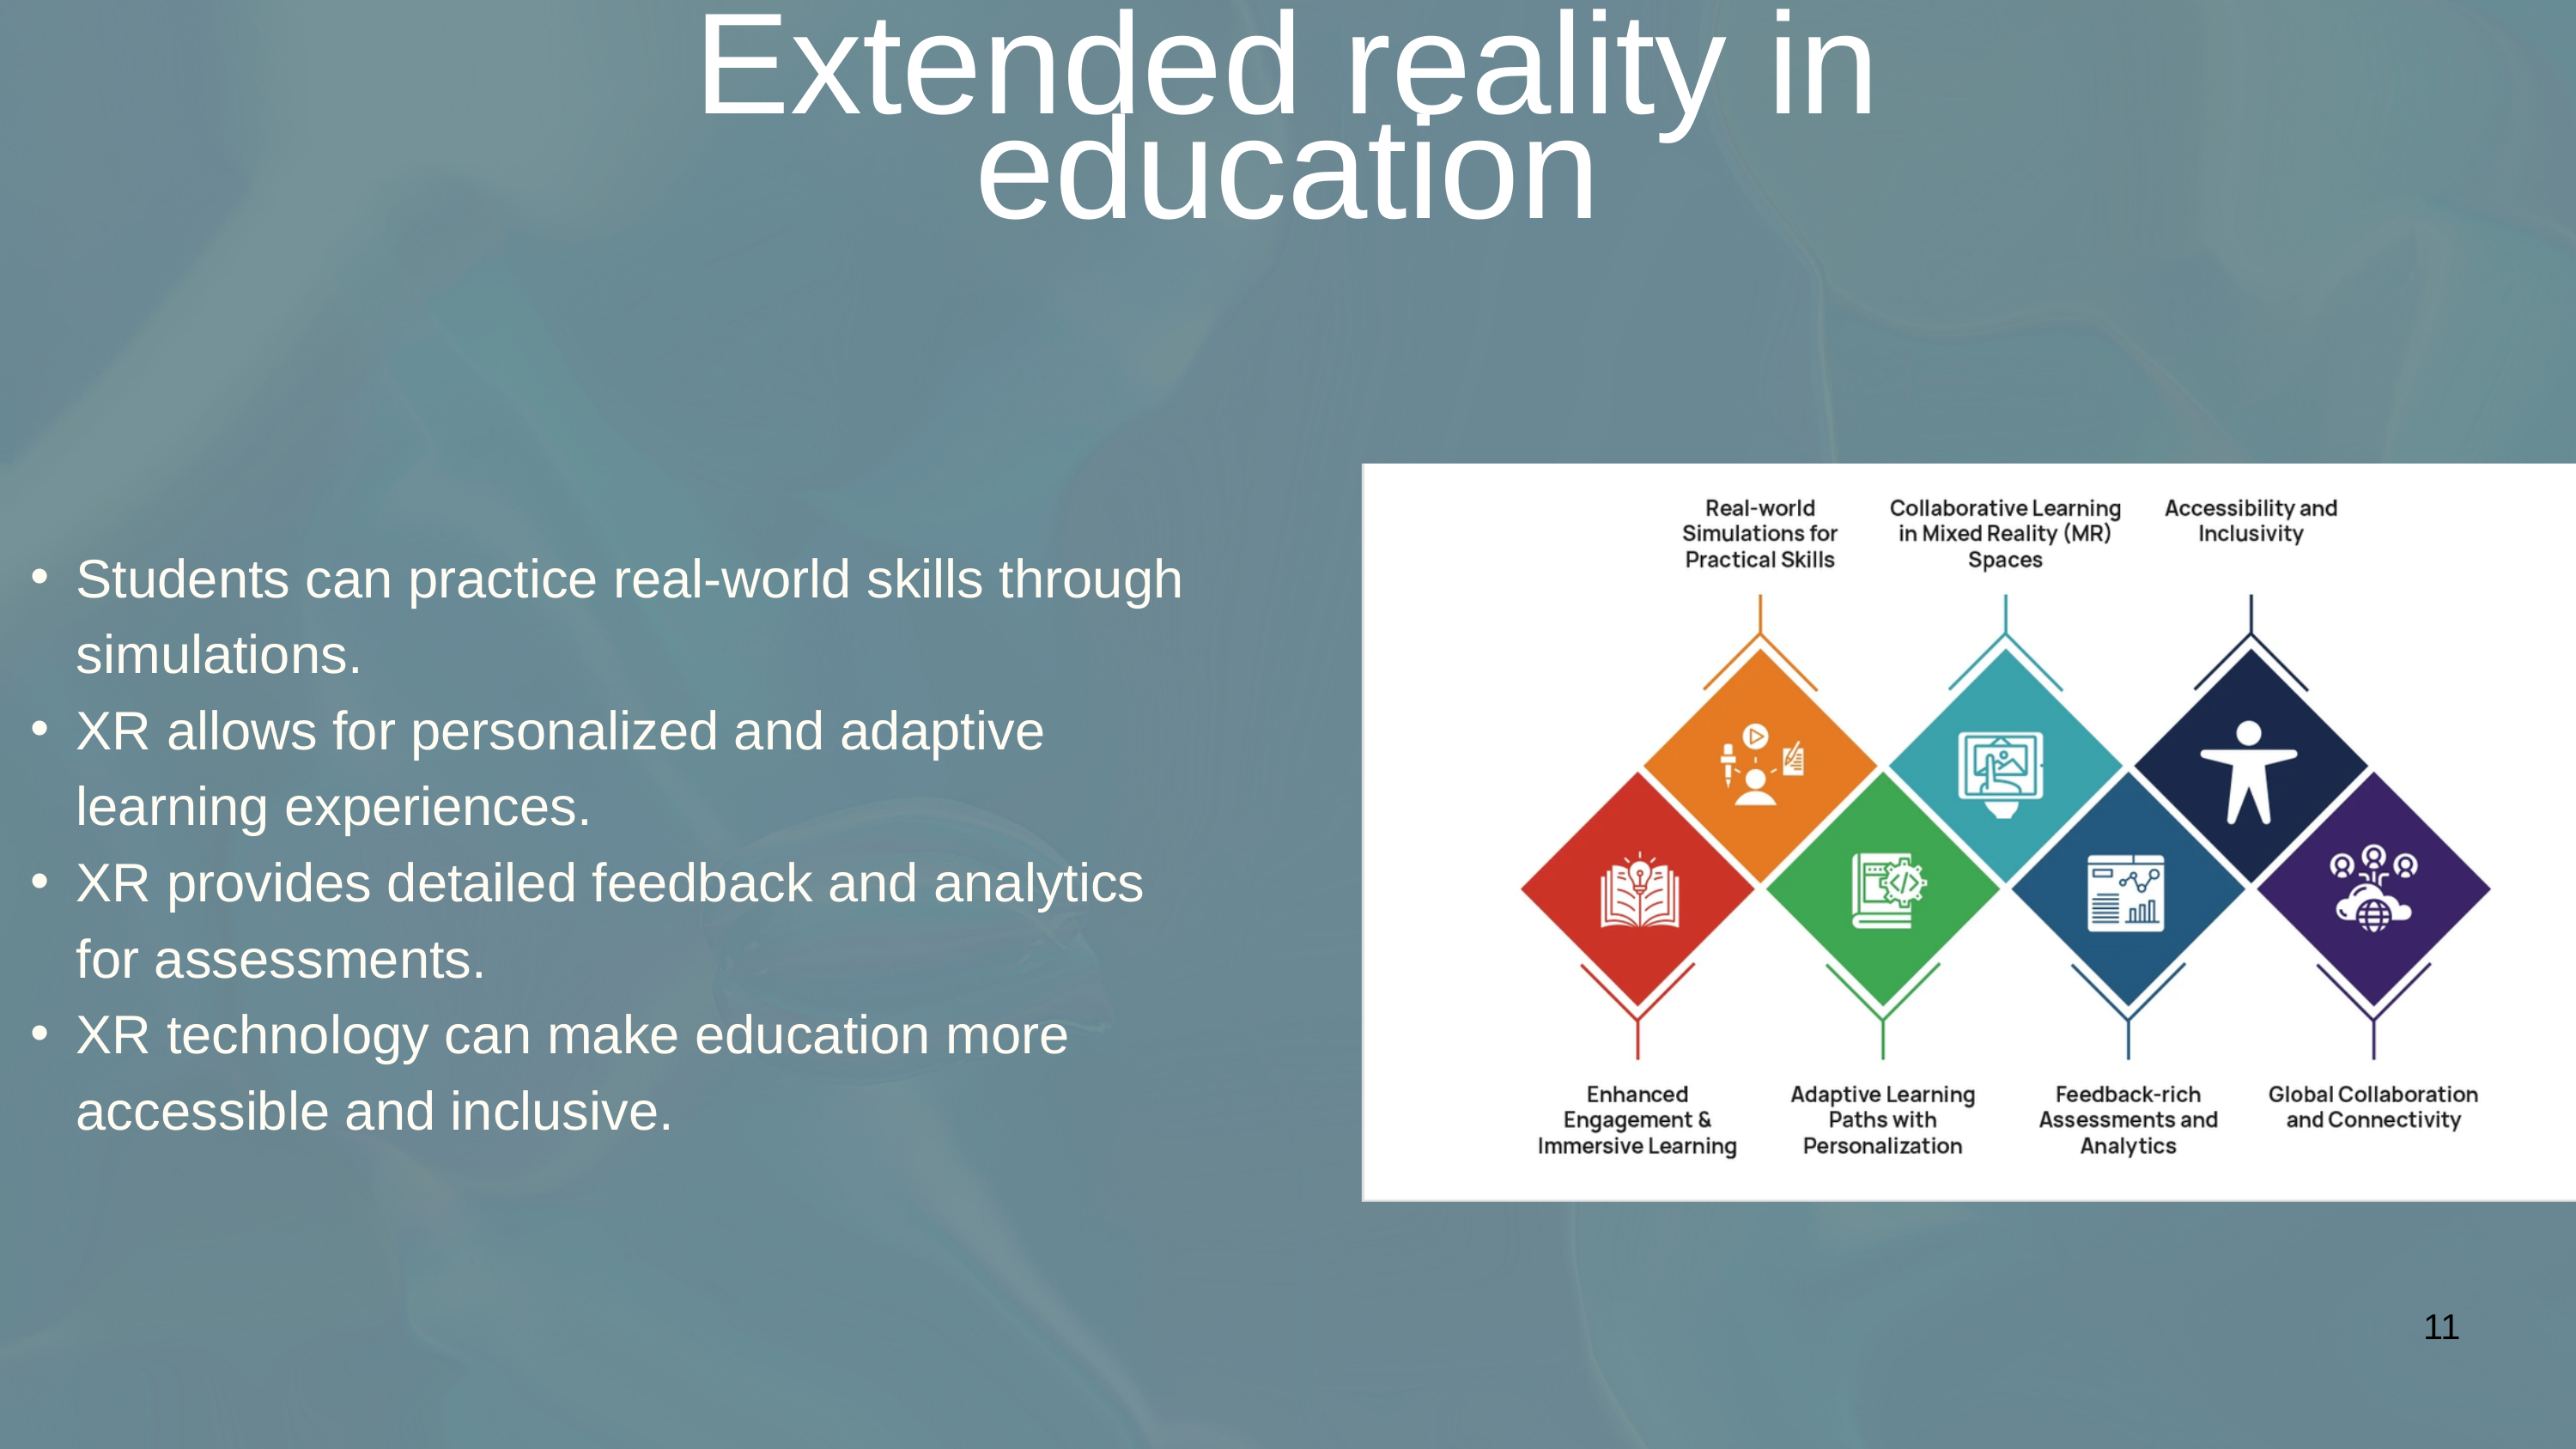

Extended reality in education

Students can practice real-world skills through simulations.
XR allows for personalized and adaptive learning experiences.
XR provides detailed feedback and analytics for assessments.
XR technology can make education more accessible and inclusive.

11